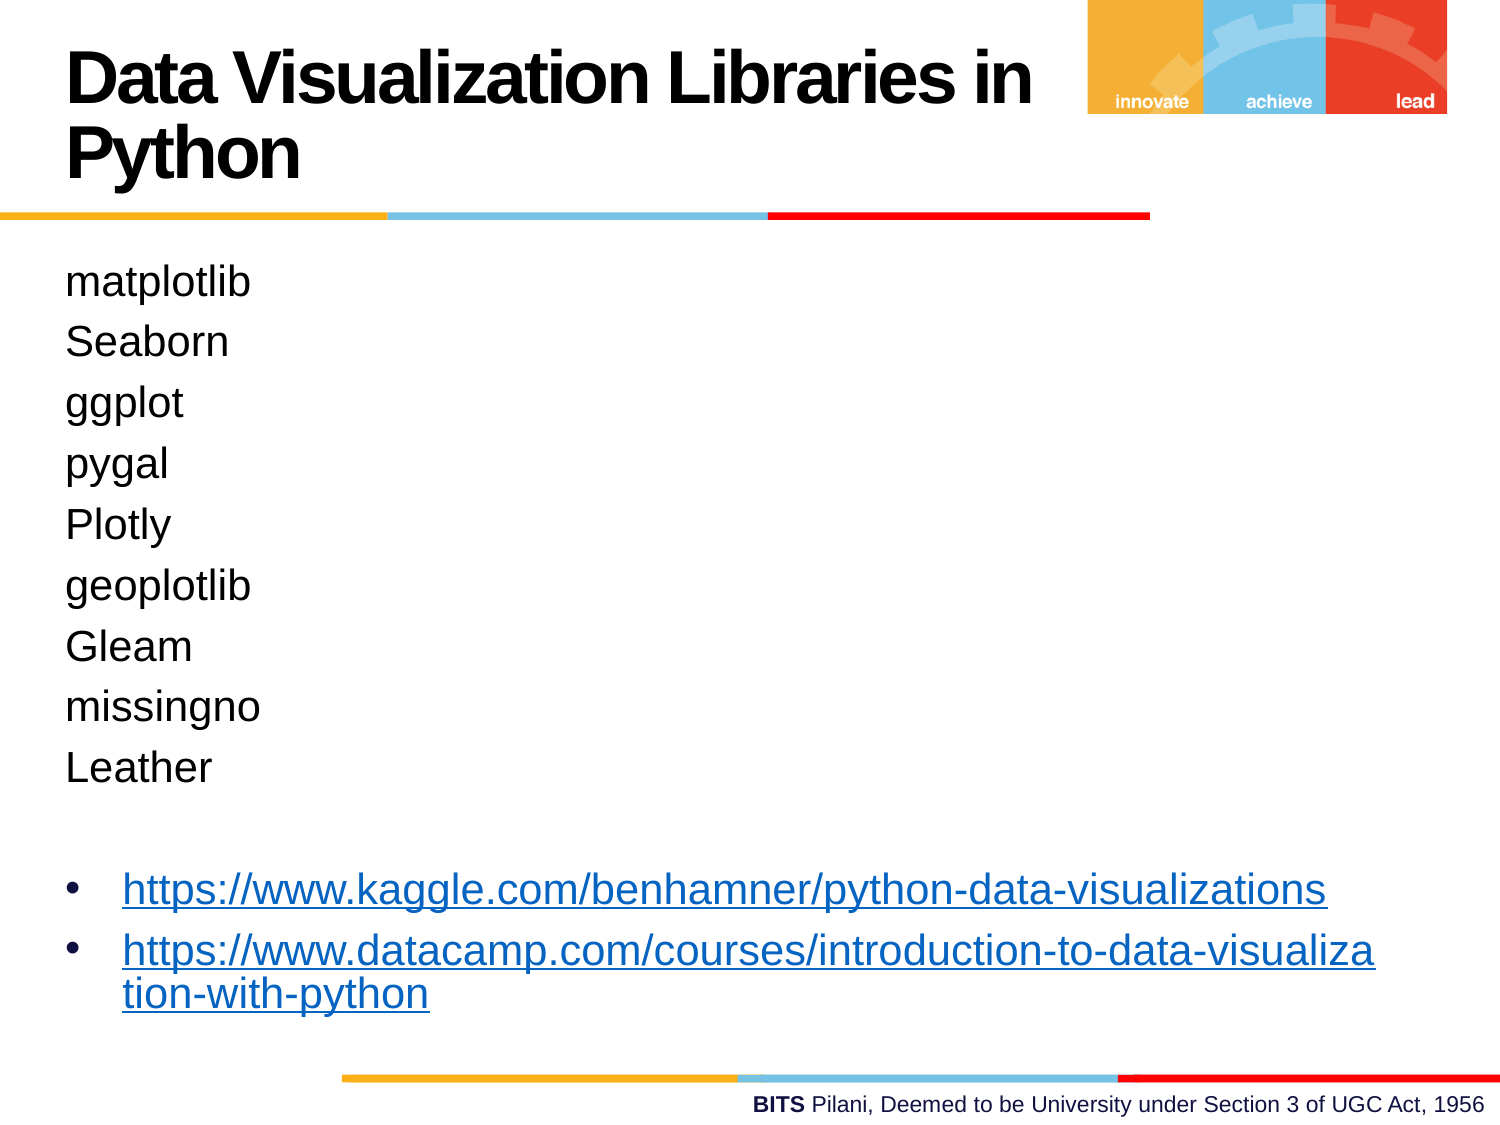

Data Visualization Libraries in Python
matplotlib
Seaborn
ggplot
pygal
Plotly
geoplotlib
Gleam
missingno
Leather

https://www.kaggle.com/benhamner/python-data-visualizations
https://www.datacamp.com/courses/introduction-to-data-visualization-with-python